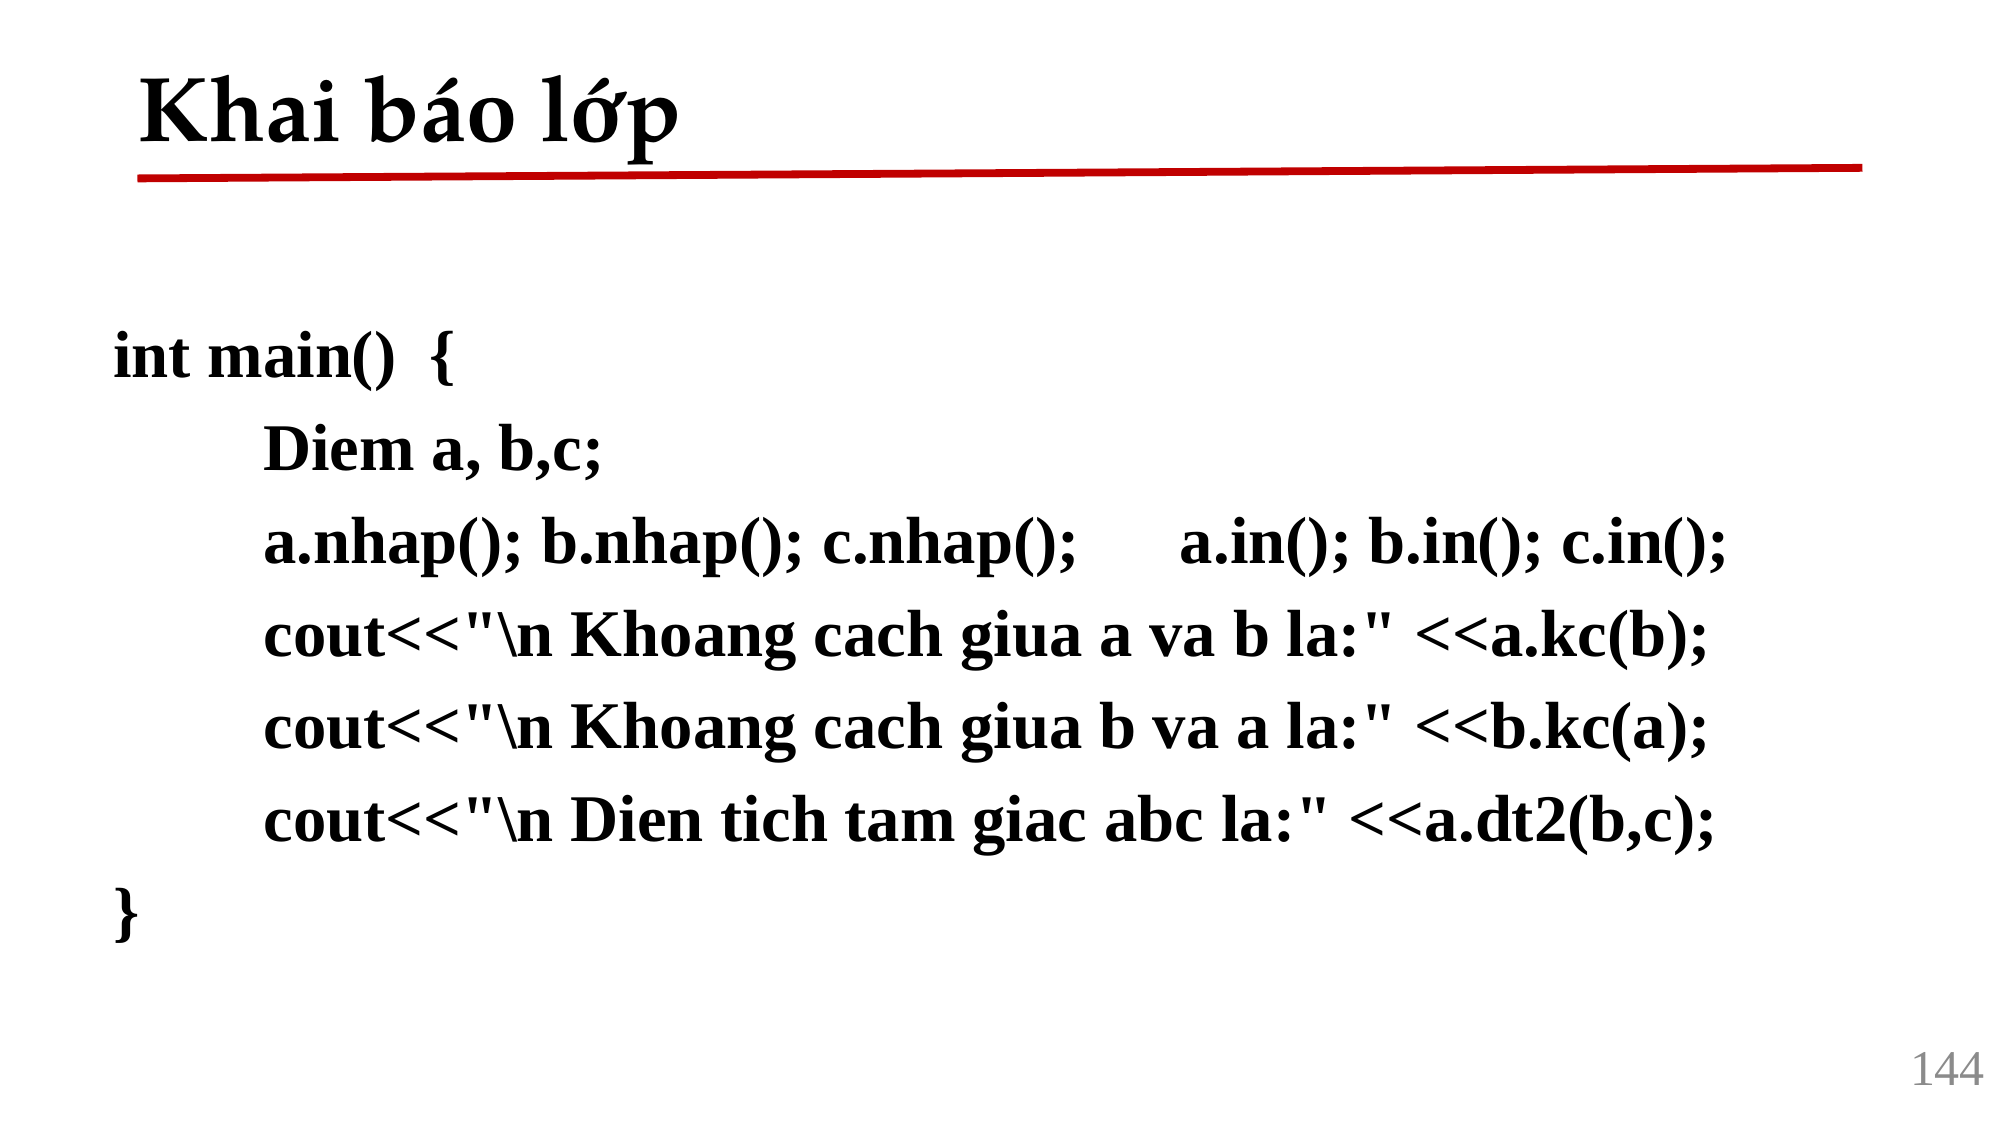

# Khai báo lớp
int main()  {
	Diem a, b,c;
	a.nhap(); b.nhap(); c.nhap();	 a.in(); b.in(); c.in();
	cout<<"\n Khoang cach giua a va b la:" <<a.kc(b);
	cout<<"\n Khoang cach giua b va a la:" <<b.kc(a);
	cout<<"\n Dien tich tam giac abc la:" <<a.dt2(b,c);
}
144